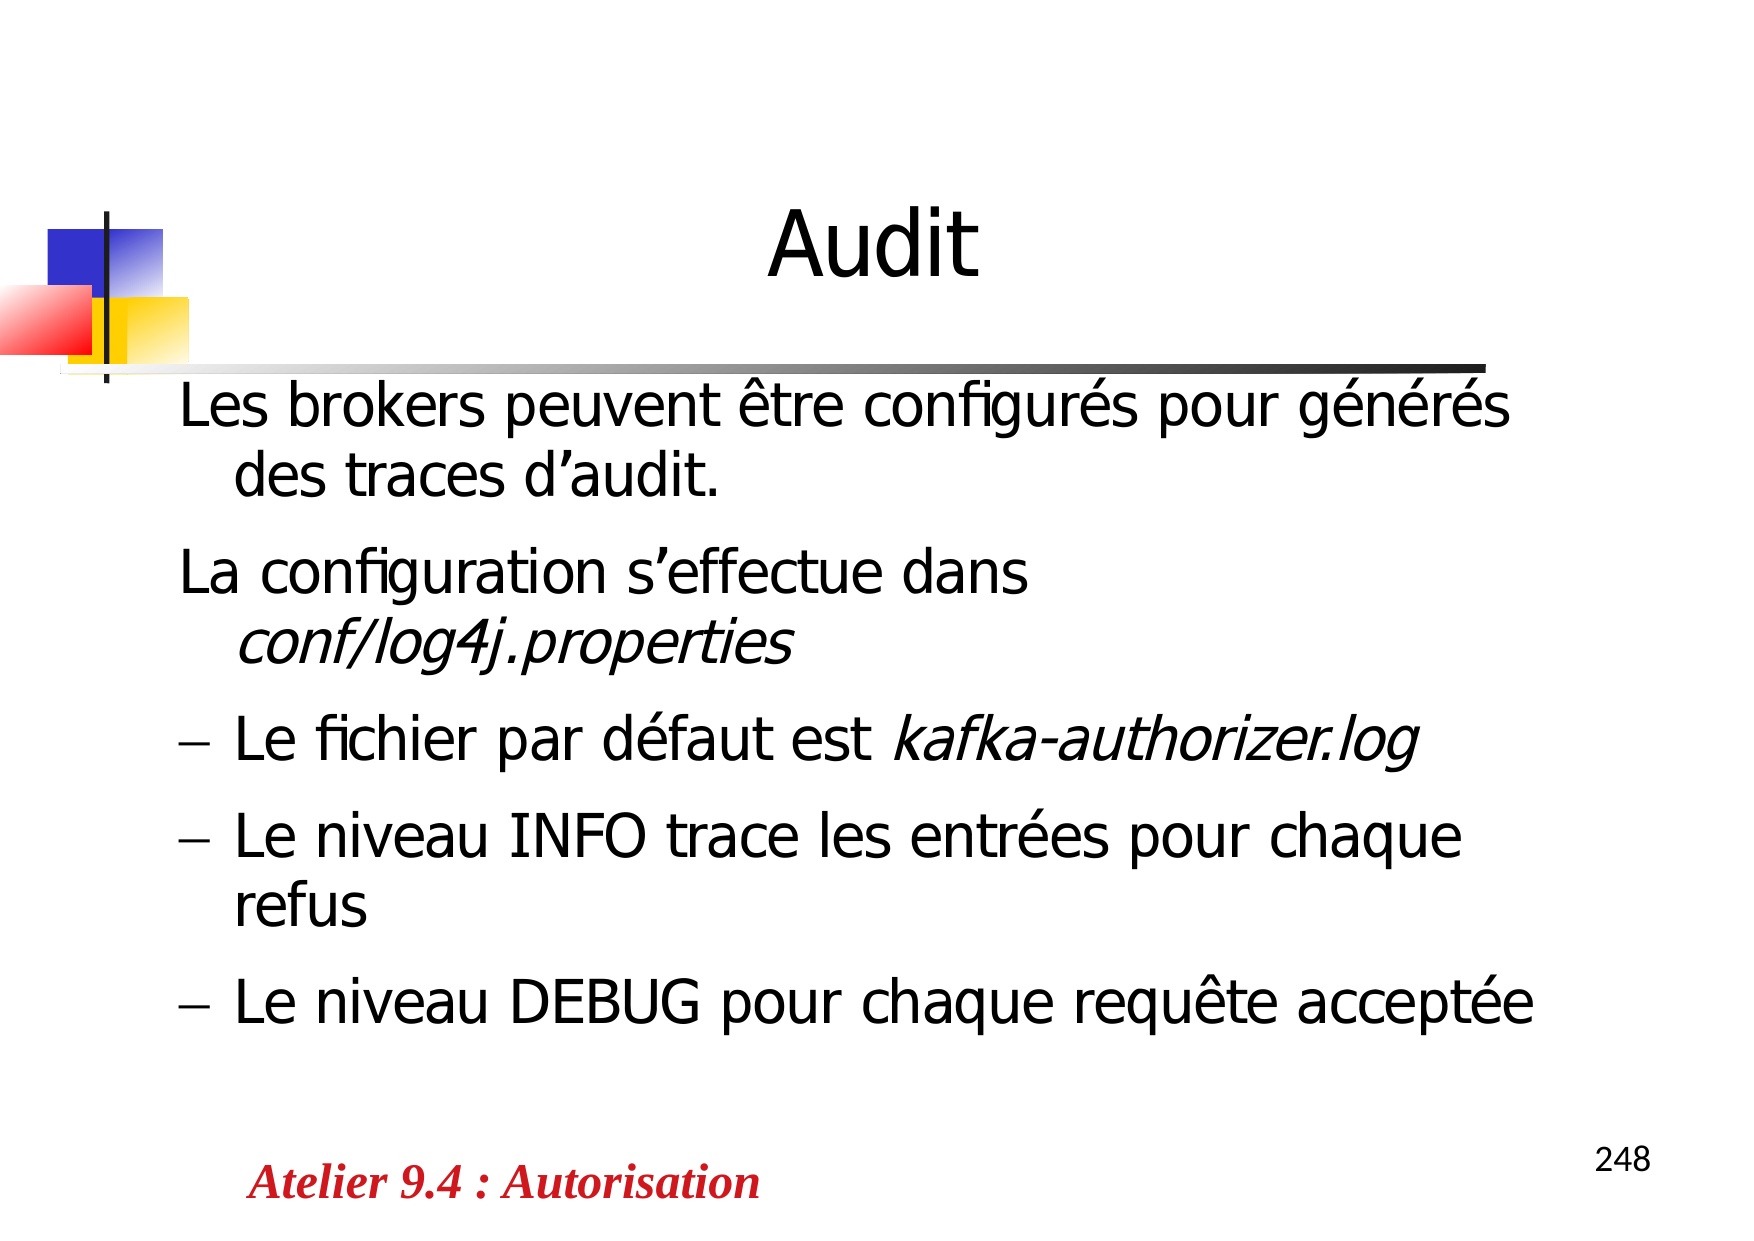

Audit
Les brokers peuvent être configurés pour générés des traces d’audit.
La configuration s’effectue dans conf/log4j.properties
Le fichier par défaut est kafka-authorizer.log
Le niveau INFO trace les entrées pour chaque refus
Le niveau DEBUG pour chaque requête acceptée

Atelier 9.4 : Autorisation